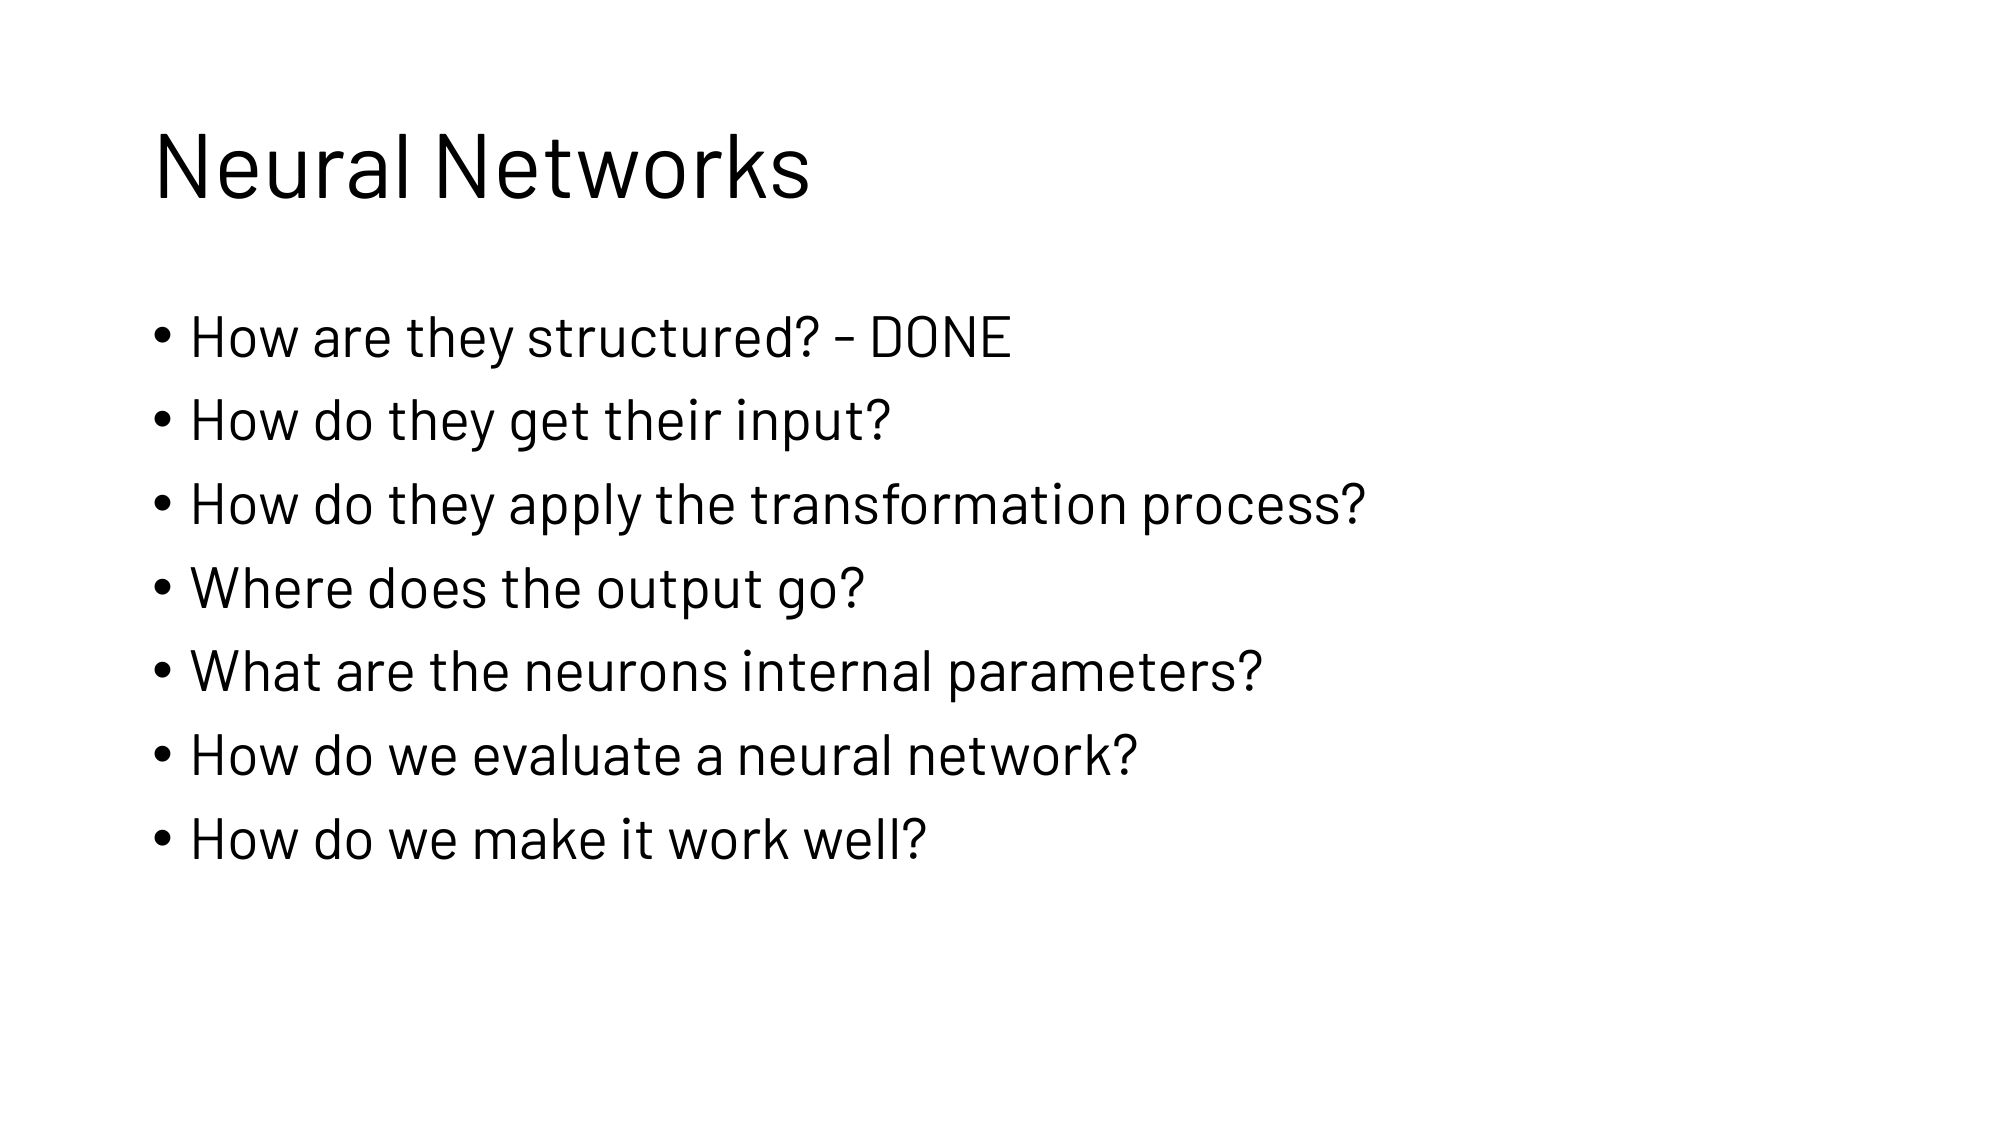

# Neural Networks
How are they structured? - DONE
How do they get their input?
How do they apply the transformation process?
Where does the output go?
What are the neurons internal parameters?
How do we evaluate a neural network?
How do we make it work well?